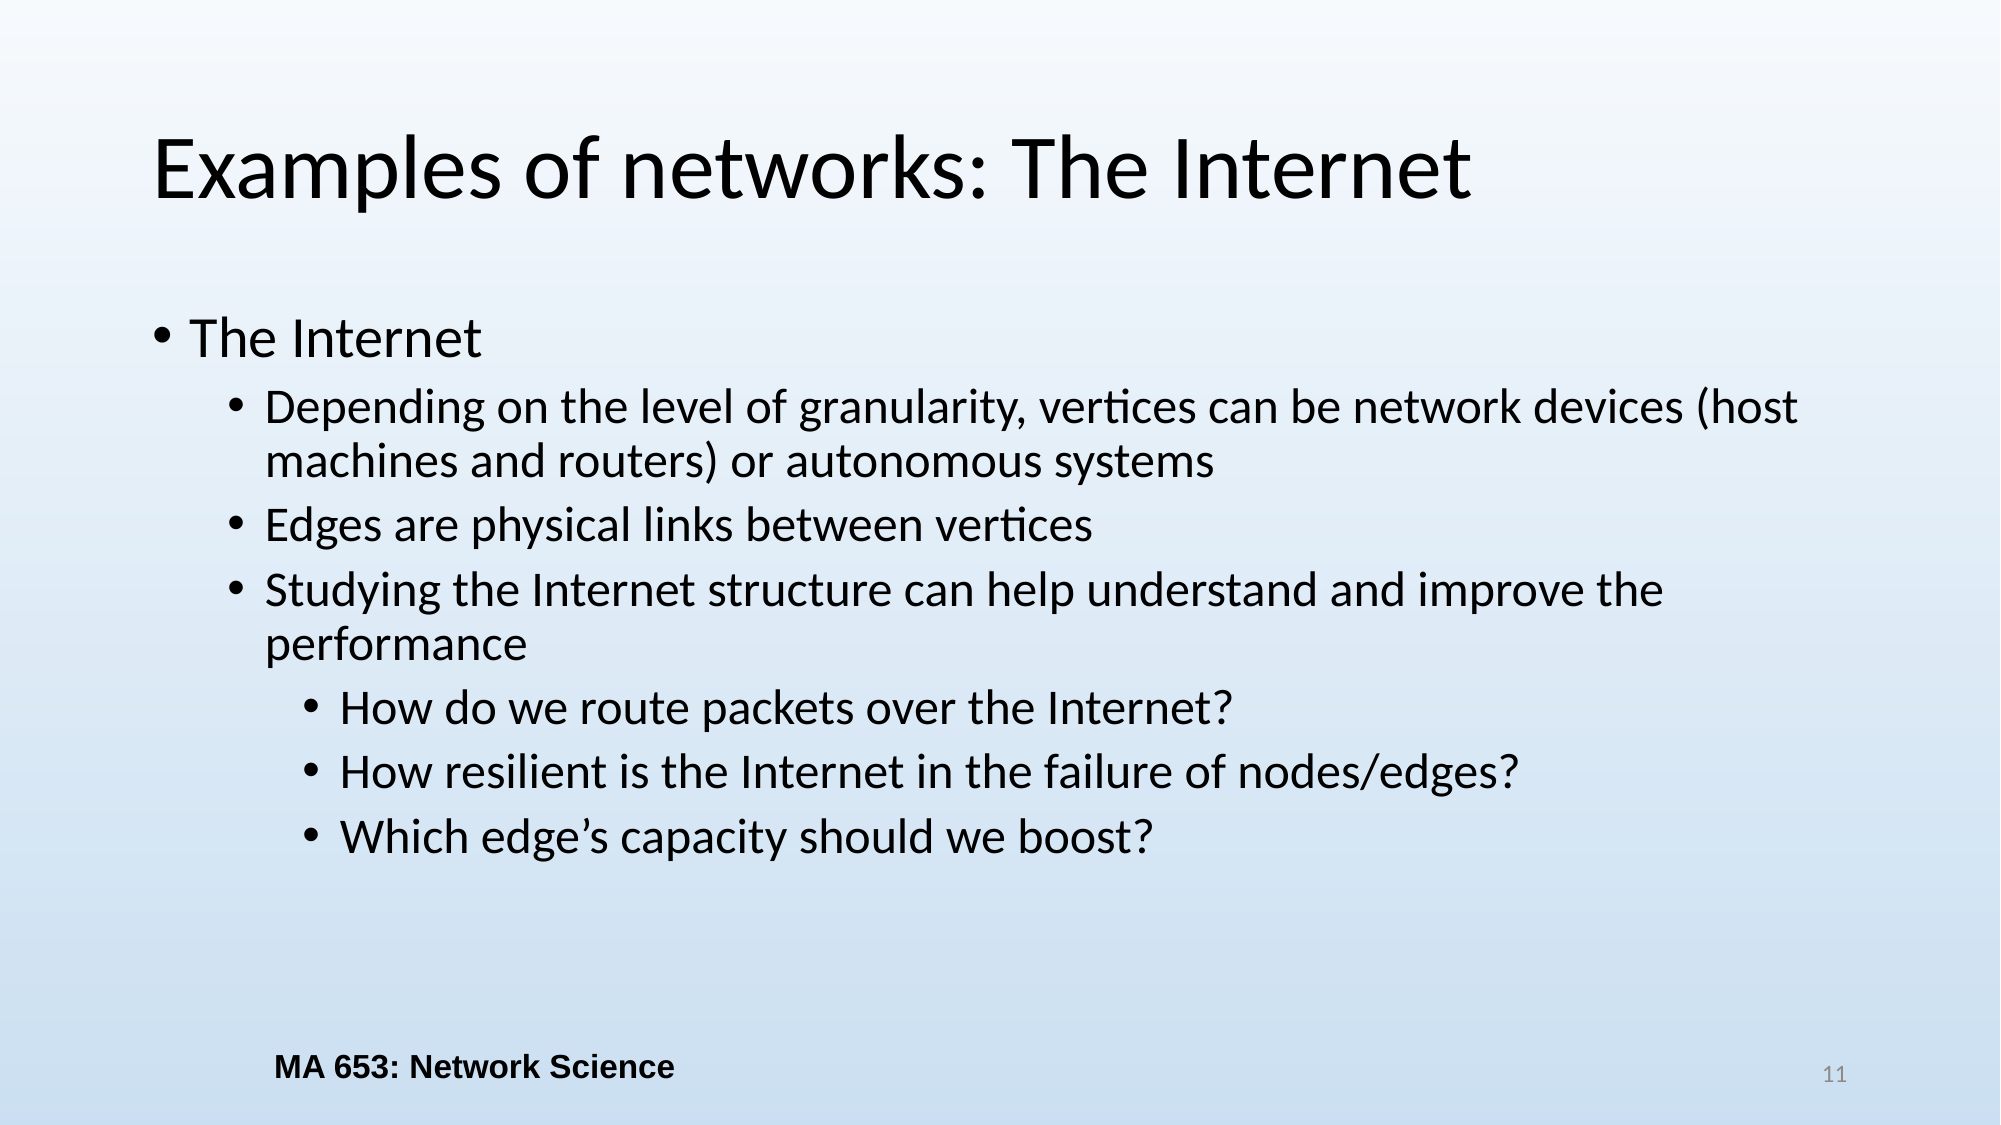

# Examples of networks: The Internet
The Internet
Depending on the level of granularity, vertices can be network devices (host machines and routers) or autonomous systems
Edges are physical links between vertices
Studying the Internet structure can help understand and improve the performance
How do we route packets over the Internet?
How resilient is the Internet in the failure of nodes/edges?
Which edge’s capacity should we boost?
MA 653: Network Science
11